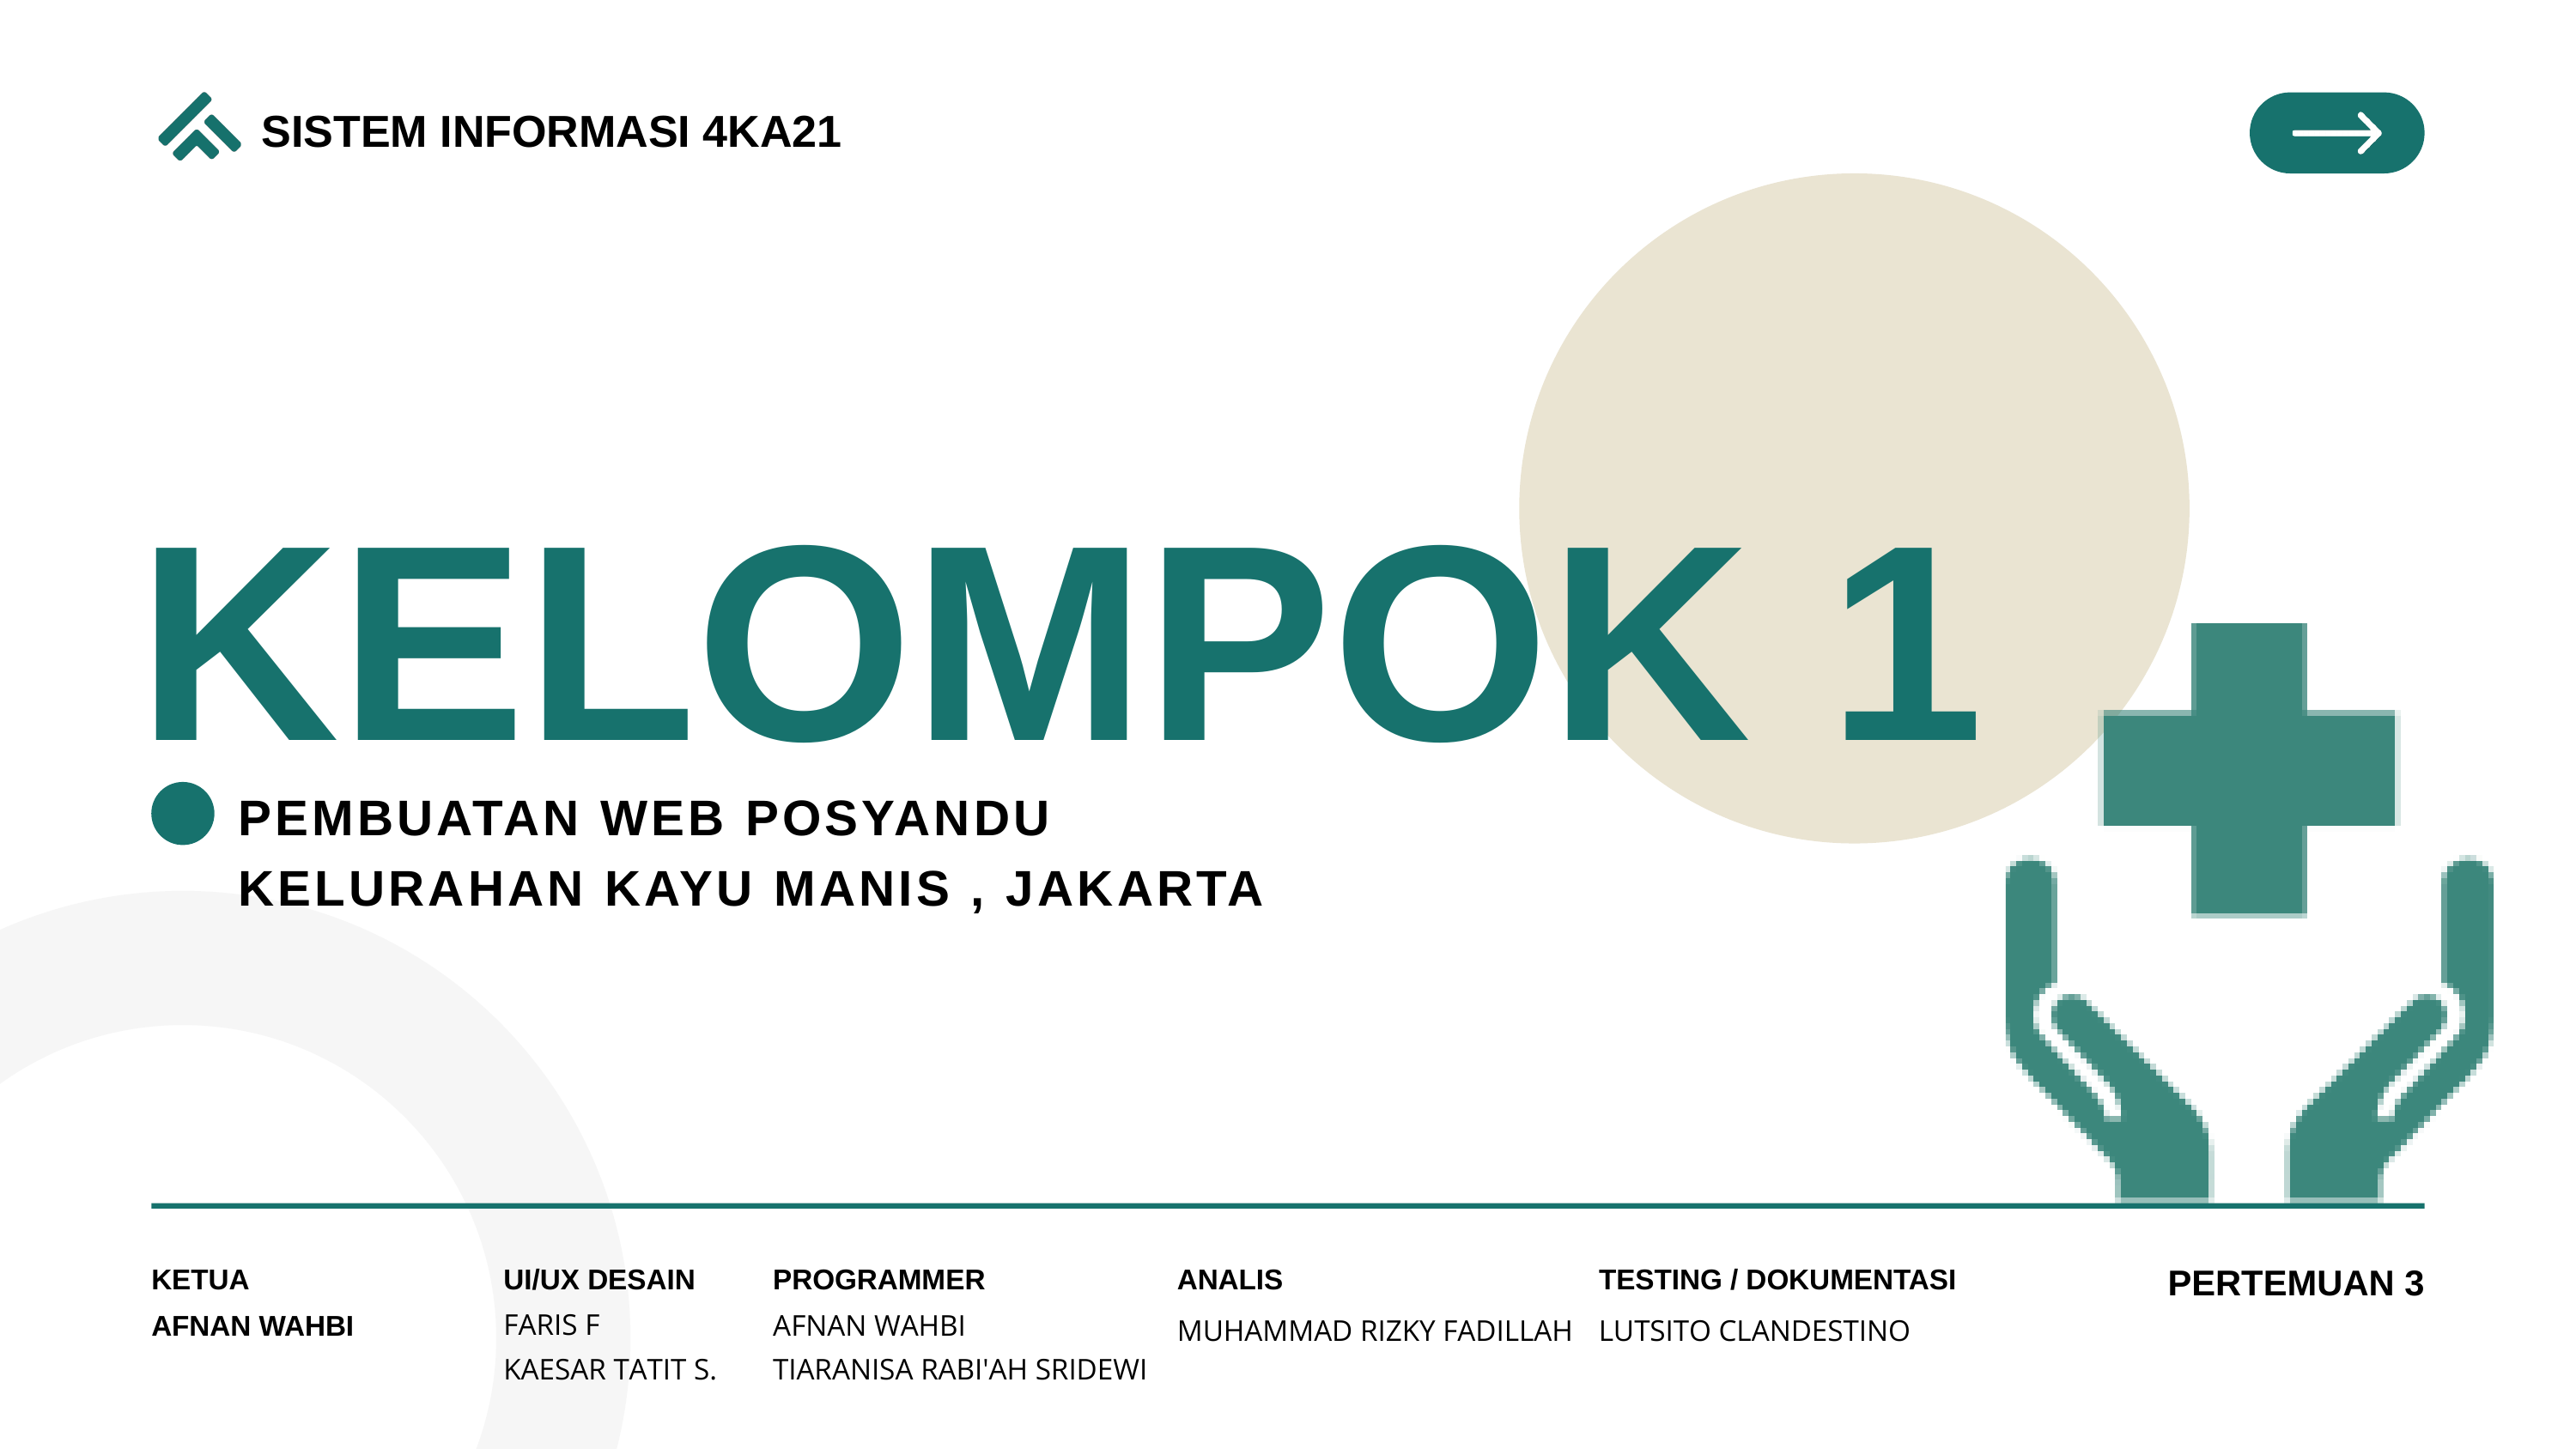

SISTEM INFORMASI 4KA21

KELOMPOK 1

PEMBUATAN WEB POSYANDU KELURAHAN KAYU MANIS , JAKARTA

PERTEMUAN 3
KETUA
UI/UX DESAIN
PROGRAMMER
ANALIS
TESTING / DOKUMENTASI
FARIS F
KAESAR TATIT S.
AFNAN WAHBI
AFNAN WAHBI
TIARANISA RABI'AH SRIDEWI
MUHAMMAD RIZKY FADILLAH
LUTSITO CLANDESTINO